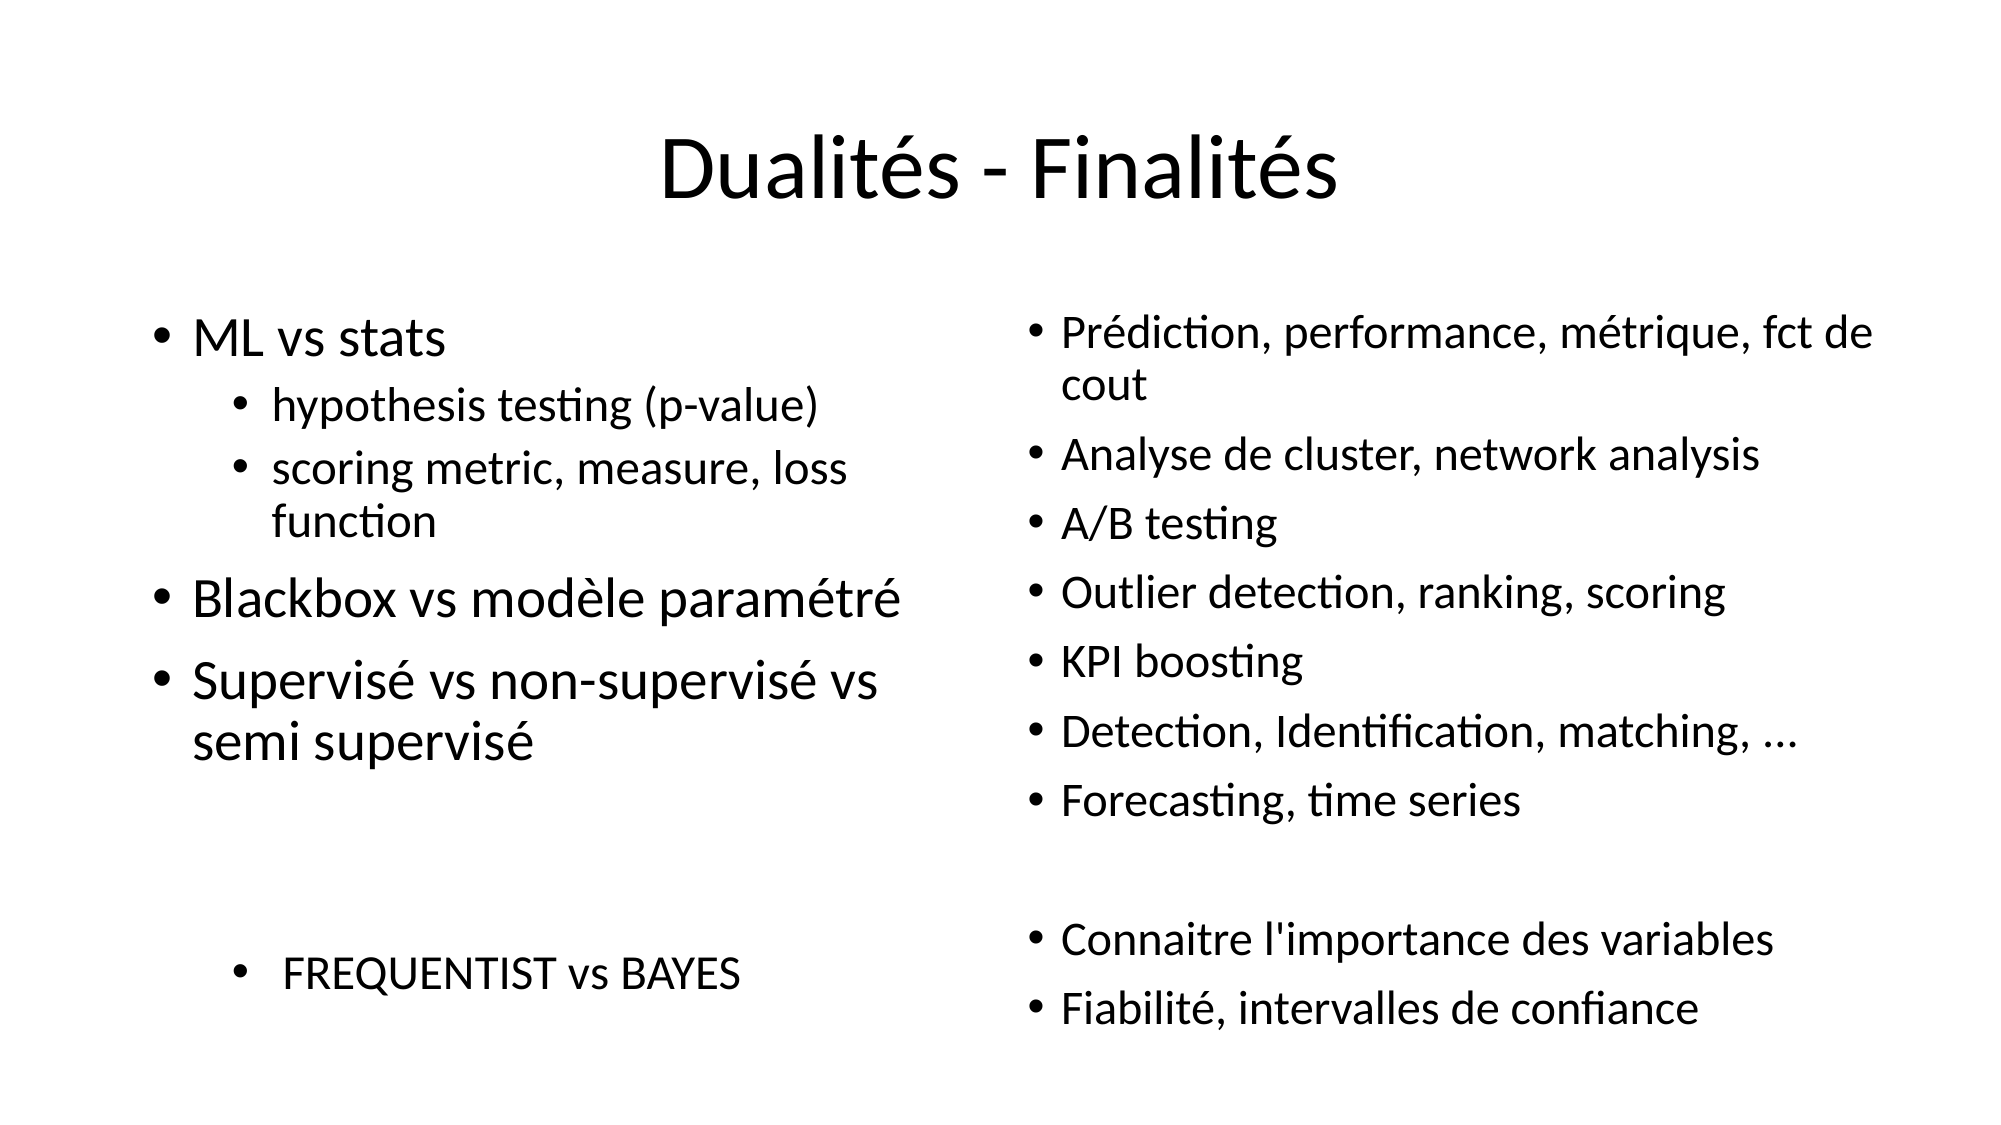

# Dualités - Finalités
Prédiction, performance, métrique, fct de cout
Analyse de cluster, network analysis
A/B testing
Outlier detection, ranking, scoring
KPI boosting
Detection, Identification, matching, ...
Forecasting, time series

Connaitre l'importance des variables
Fiabilité, intervalles de confiance

ML vs stats
hypothesis testing (p-value)
scoring metric, measure, loss function
Blackbox vs modèle paramétré
Supervisé vs non-supervisé vs semi supervisé

 FREQUENTIST vs BAYES